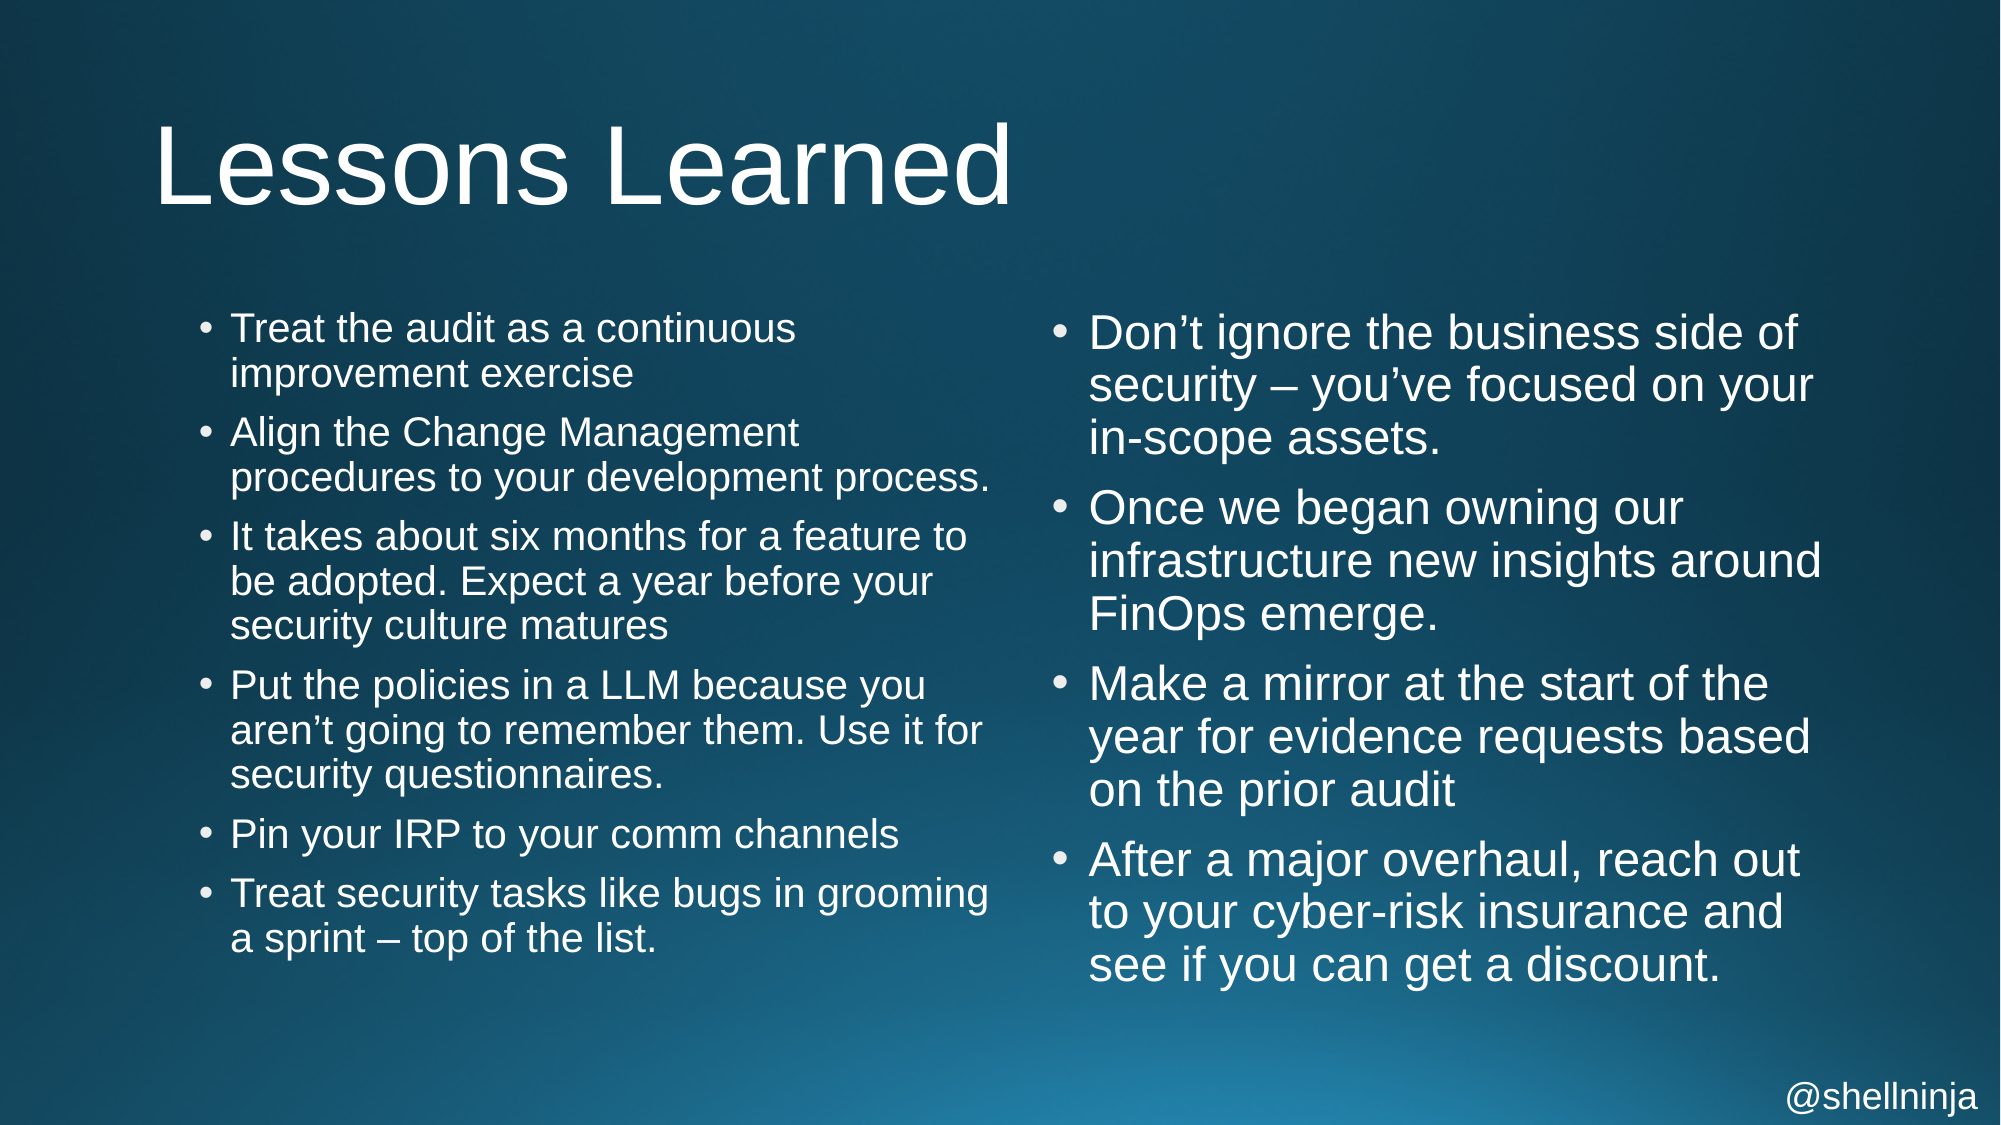

# Lessons Learned
Treat the audit as a continuous improvement exercise
Align the Change Management procedures to your development process.
It takes about six months for a feature to be adopted. Expect a year before your security culture matures
Put the policies in a LLM because you aren’t going to remember them. Use it for security questionnaires.
Pin your IRP to your comm channels
Treat security tasks like bugs in grooming a sprint – top of the list.

Don’t ignore the business side of security – you’ve focused on your in-scope assets.
Once we began owning our infrastructure new insights around FinOps emerge.
Make a mirror at the start of the year for evidence requests based on the prior audit
After a major overhaul, reach out to your cyber-risk insurance and see if you can get a discount.

@shellninja